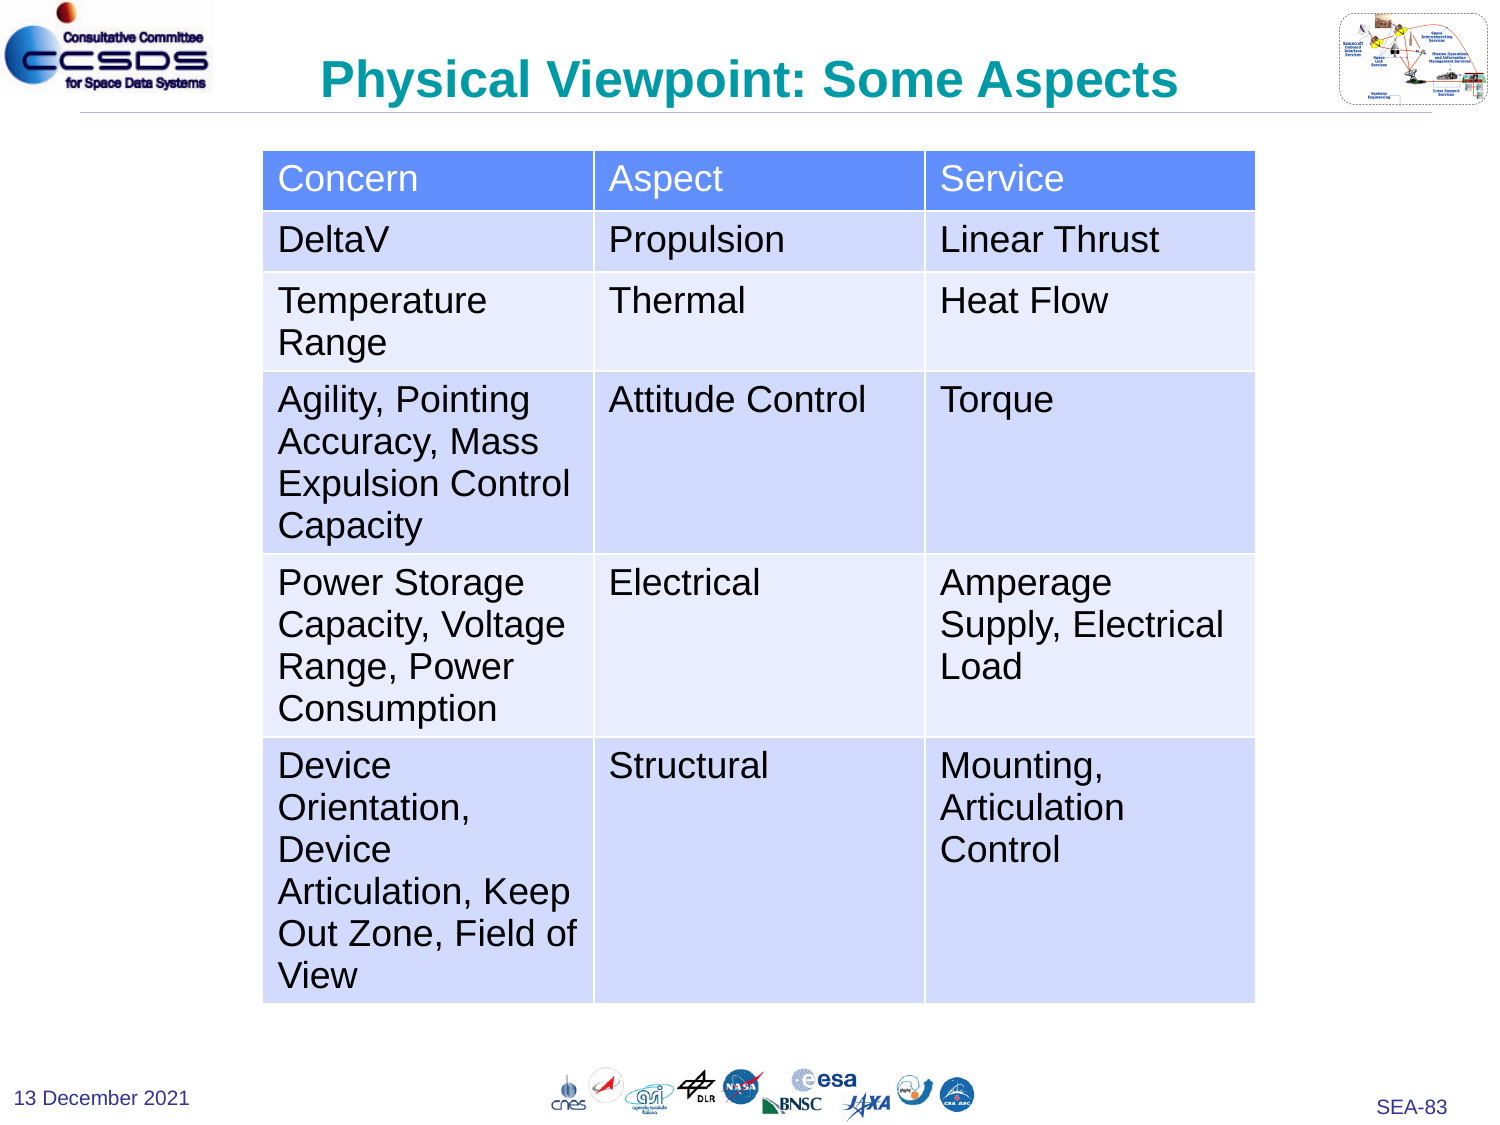

# Physical Viewpoint: Some Aspects
| Concern | Aspect | Service |
| --- | --- | --- |
| DeltaV | Propulsion | Linear Thrust |
| Temperature Range | Thermal | Heat Flow |
| Agility, Pointing Accuracy, Mass Expulsion Control Capacity | Attitude Control | Torque |
| Power Storage Capacity, Voltage Range, Power Consumption | Electrical | Amperage Supply, Electrical Load |
| Device Orientation, Device Articulation, Keep Out Zone, Field of View | Structural | Mounting, Articulation Control |
13 December 2021